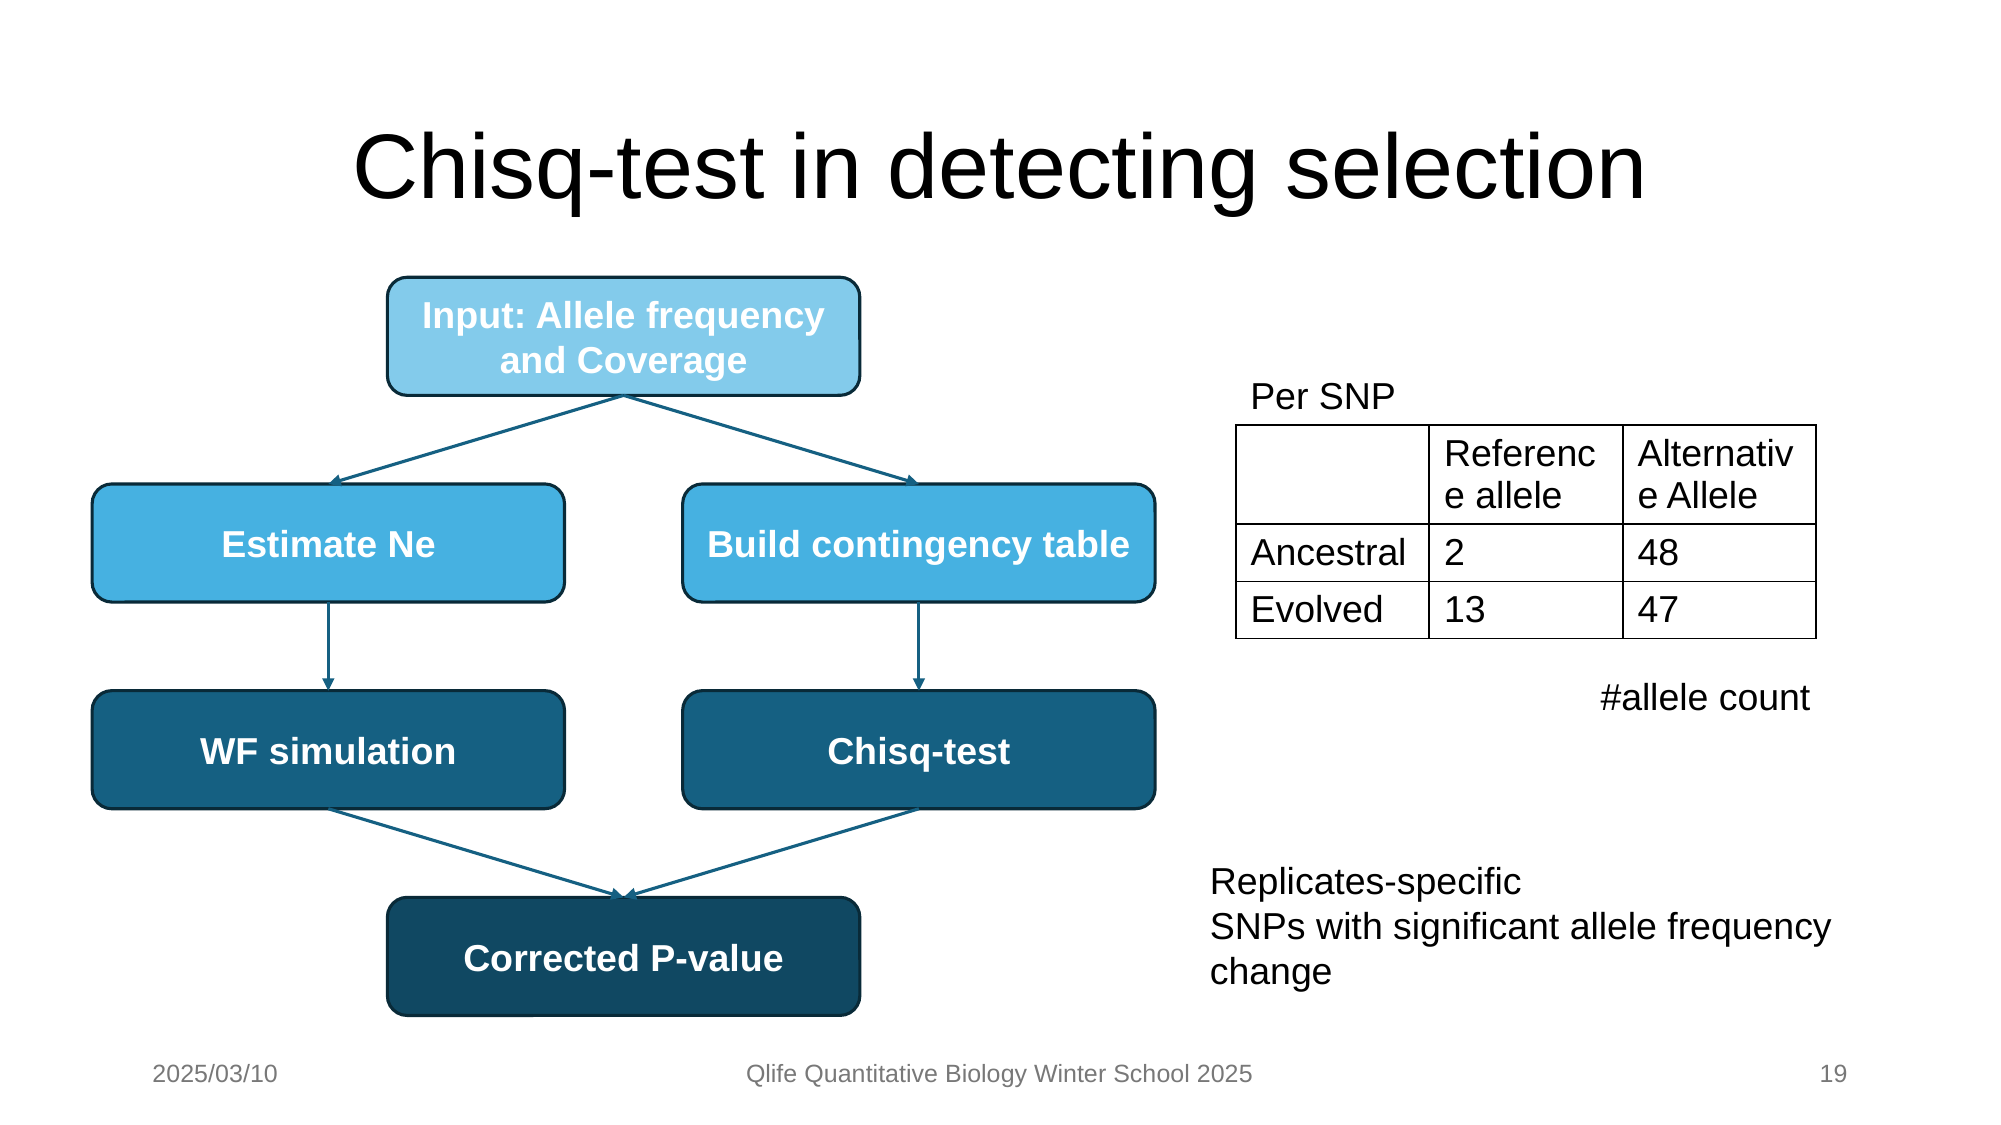

# Chisq-test in detecting selection
Input: Allele frequency and Coverage
Estimate Ne
Build contingency table
WF simulation
Chisq-test
Corrected P-value
Per SNP
|  | Reference allele | Alternative Allele |
| --- | --- | --- |
| Ancestral | 2 | 48 |
| Evolved | 13 | 47 |
#allele count
Replicates-specific
SNPs with significant allele frequency change
2025/03/10
Qlife Quantitative Biology Winter School 2025
19